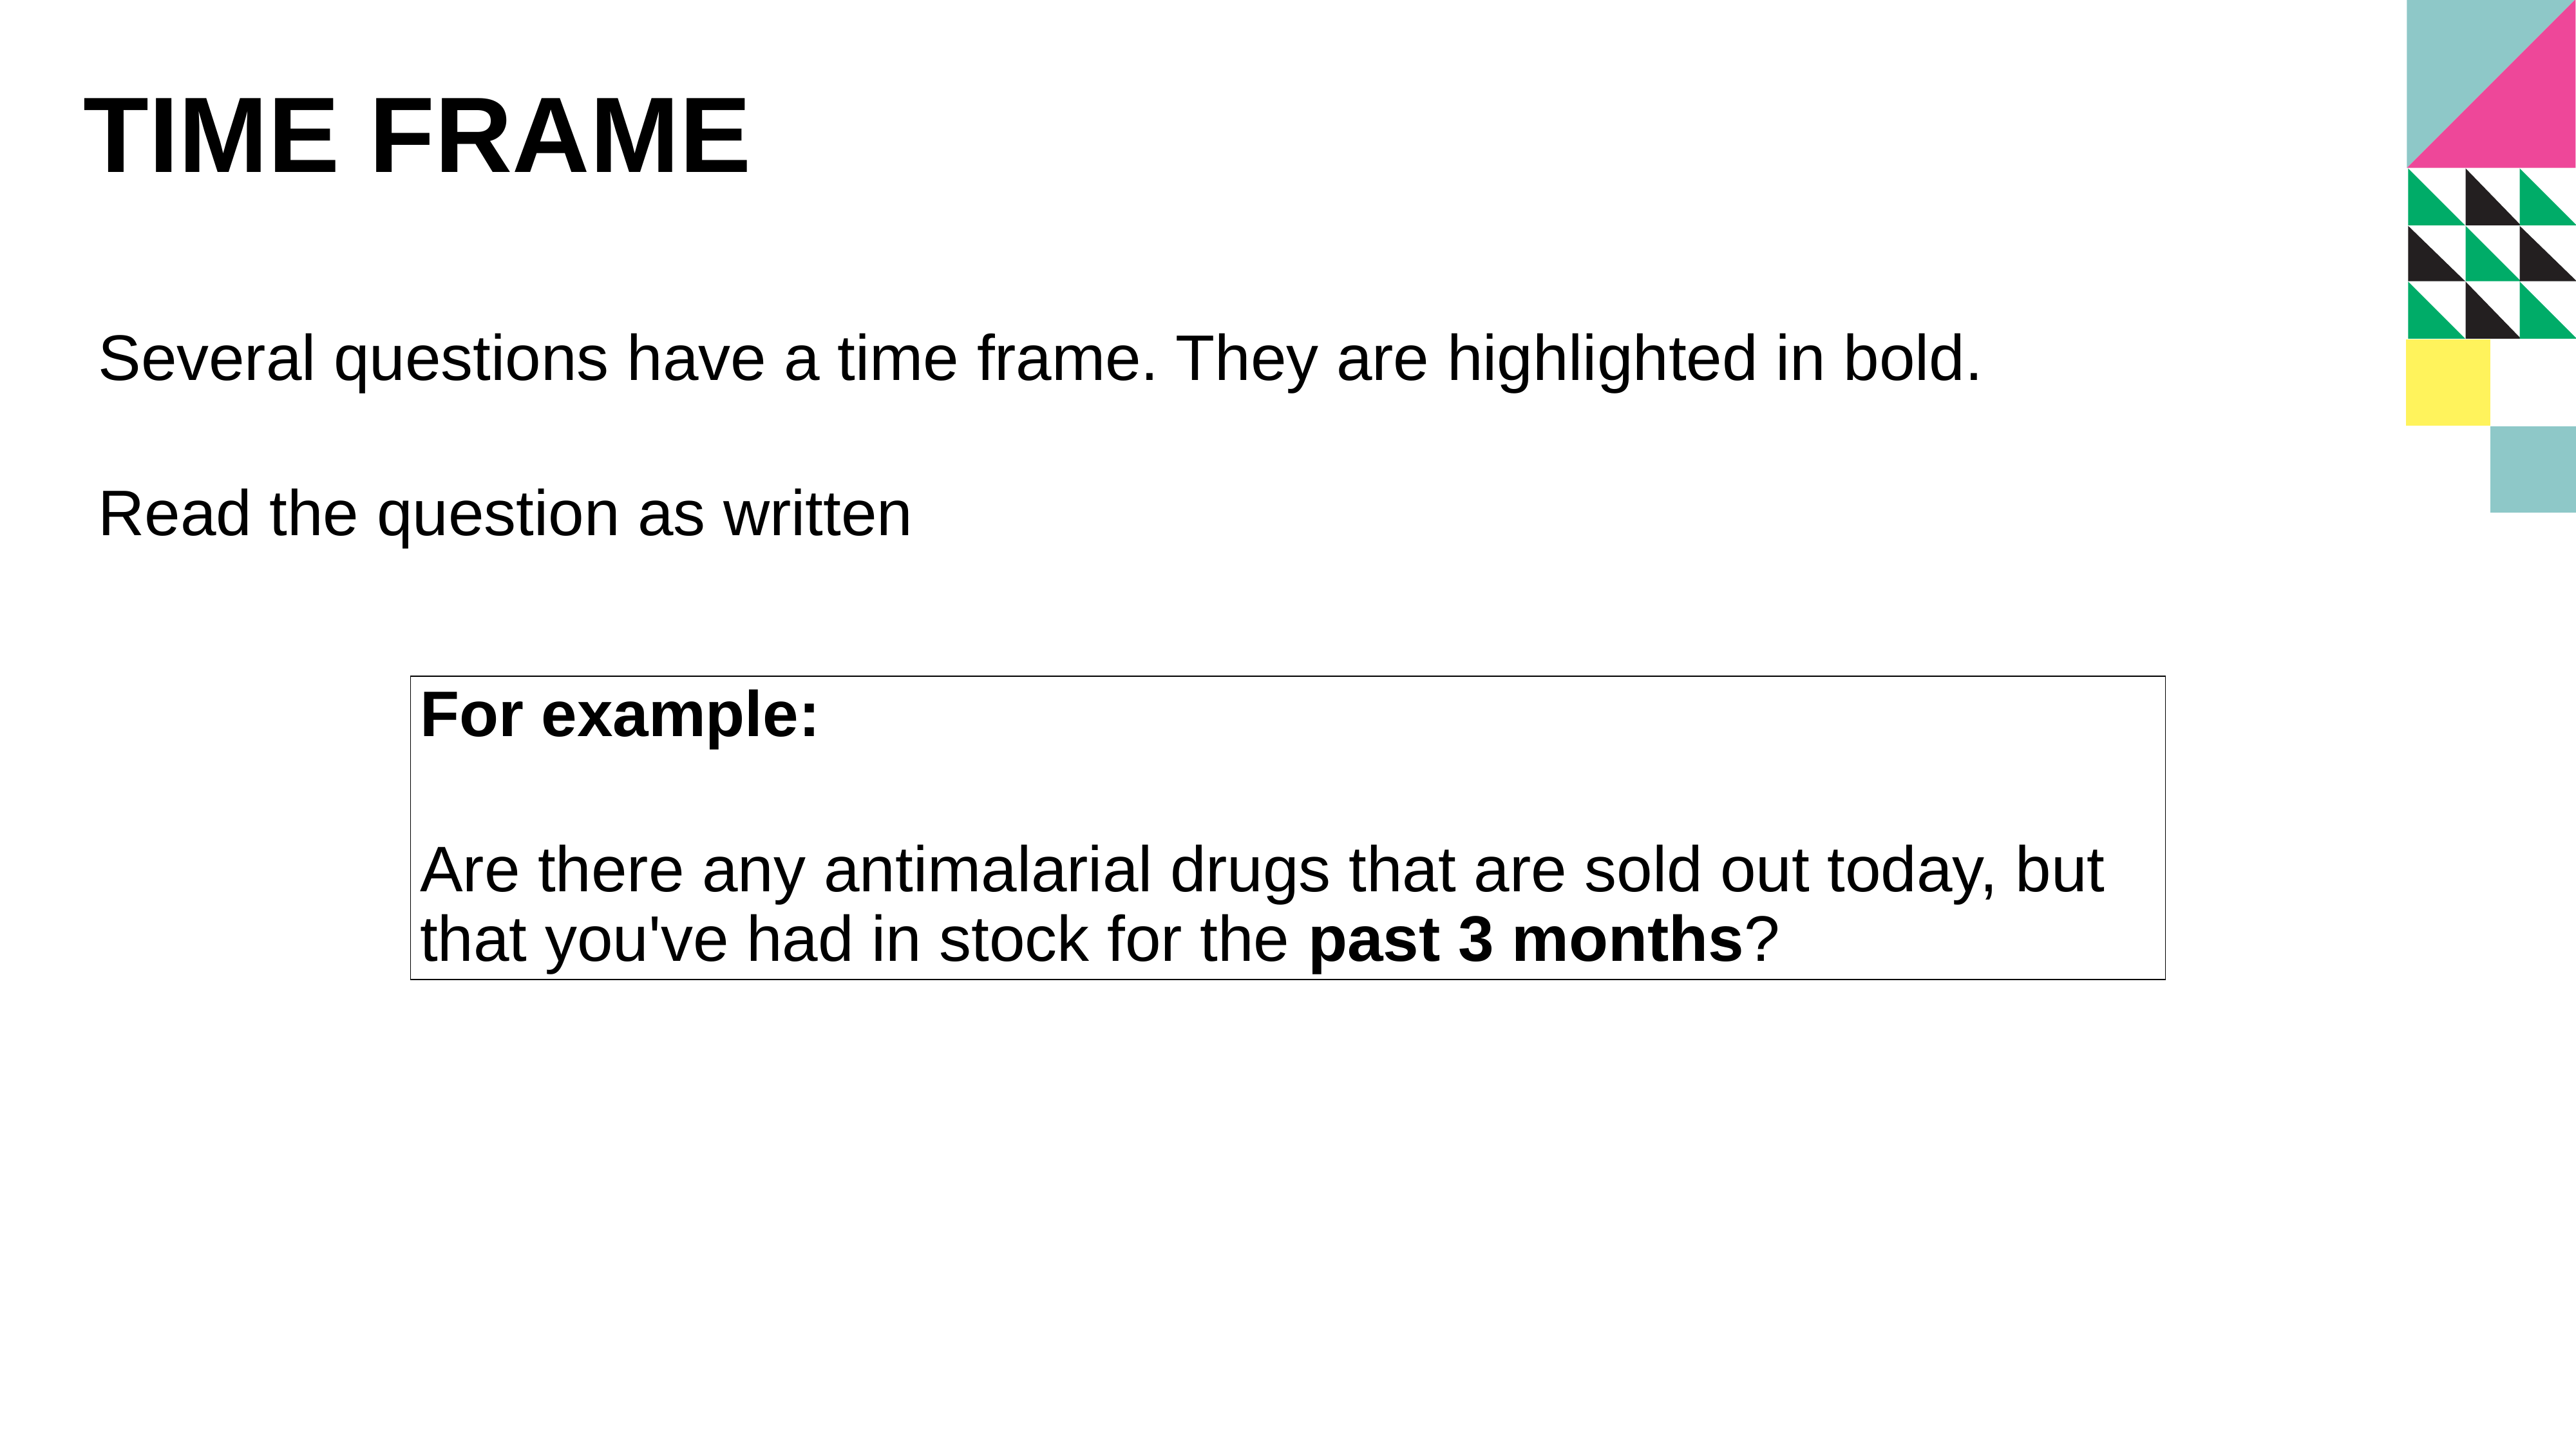

# Time frame
Several questions have a time frame. They are highlighted in bold.

Read the question as written
For example:

Are there any antimalarial drugs that are sold out today, but that you've had in stock for the past 3 months?